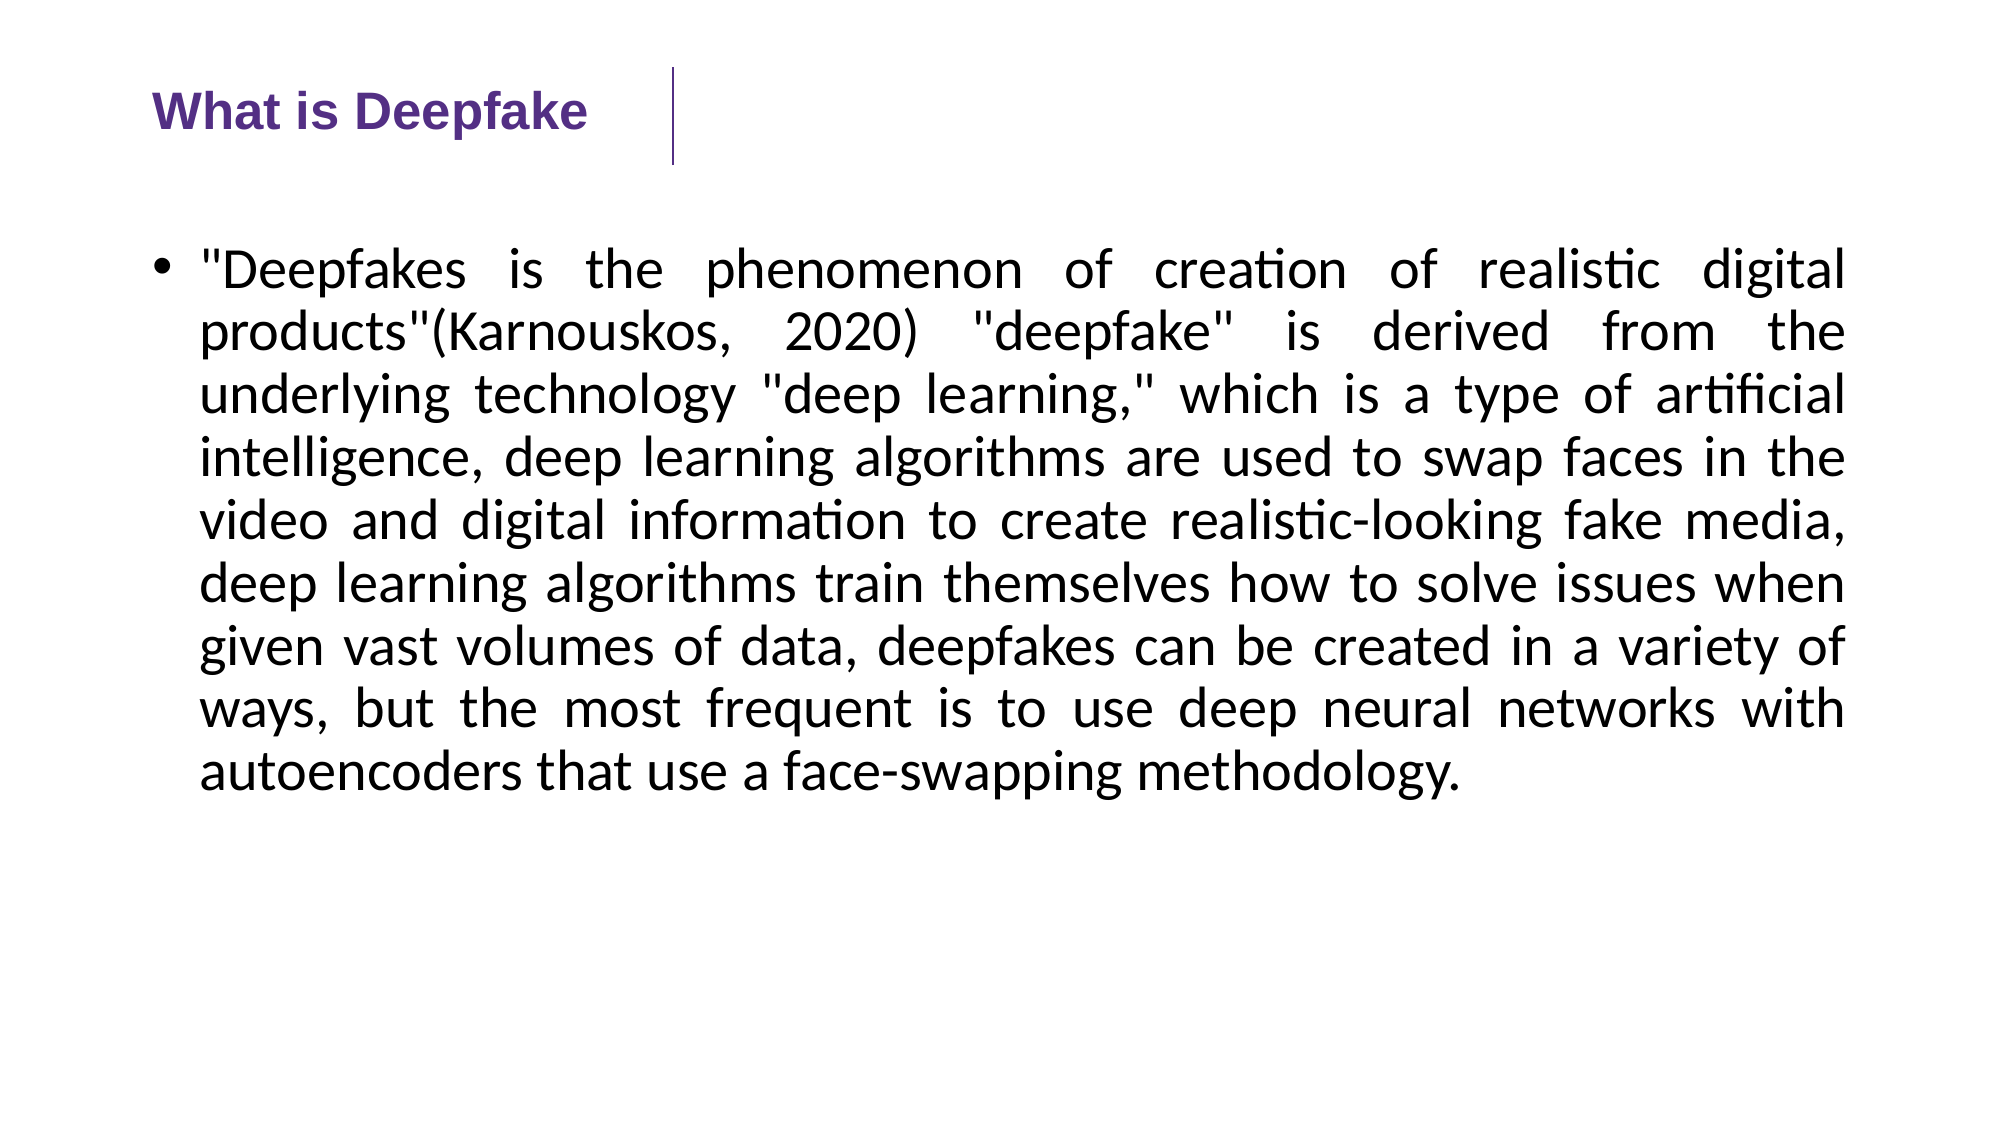

# What is Deepfake

"Deepfakes is the phenomenon of creation of realistic digital products"(Karnouskos, 2020) "deepfake" is derived from the underlying technology "deep learning," which is a type of artificial intelligence, deep learning algorithms are used to swap faces in the video and digital information to create realistic-looking fake media, deep learning algorithms train themselves how to solve issues when given vast volumes of data, deepfakes can be created in a variety of ways, but the most frequent is to use deep neural networks with autoencoders that use a face-swapping methodology.